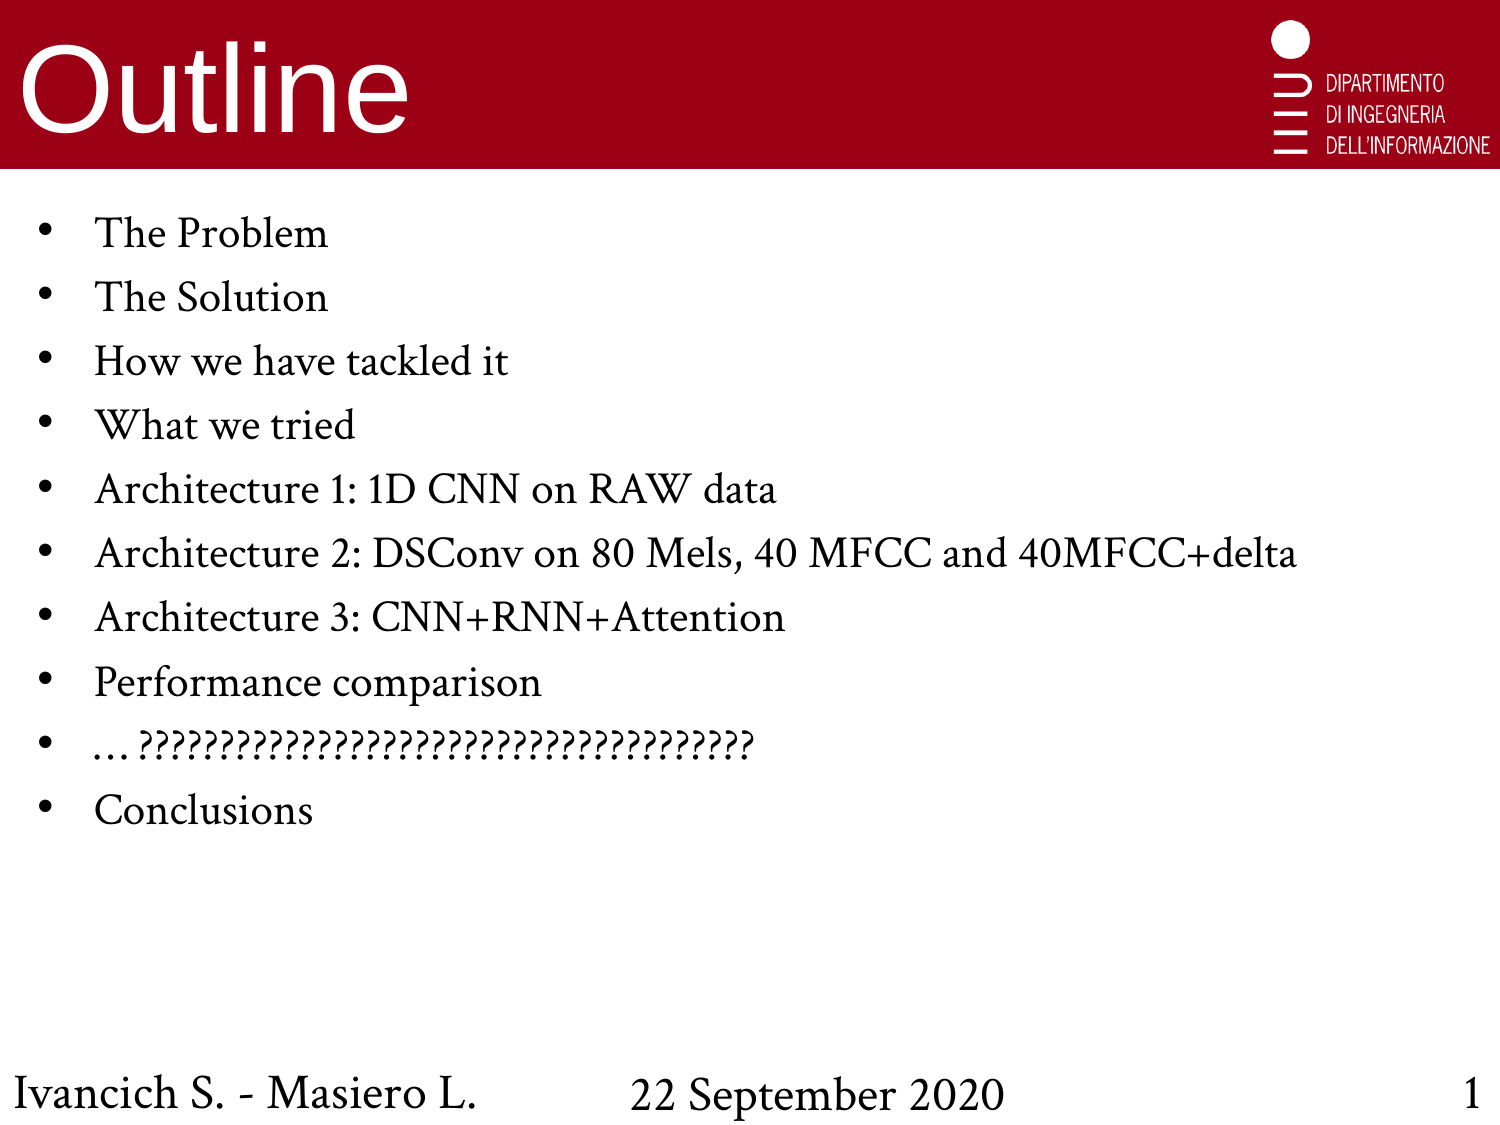

Outline
The Problem
The Solution
How we have tackled it
What we tried
Architecture 1: 1D CNN on RAW data
Architecture 2: DSConv on 80 Mels, 40 MFCC and 40MFCC+delta
Architecture 3: CNN+RNN+Attention
Performance comparison
… ??????????????????????????????????????
Conclusions
Ivancich S. - Masiero L.
1
22 September 2020